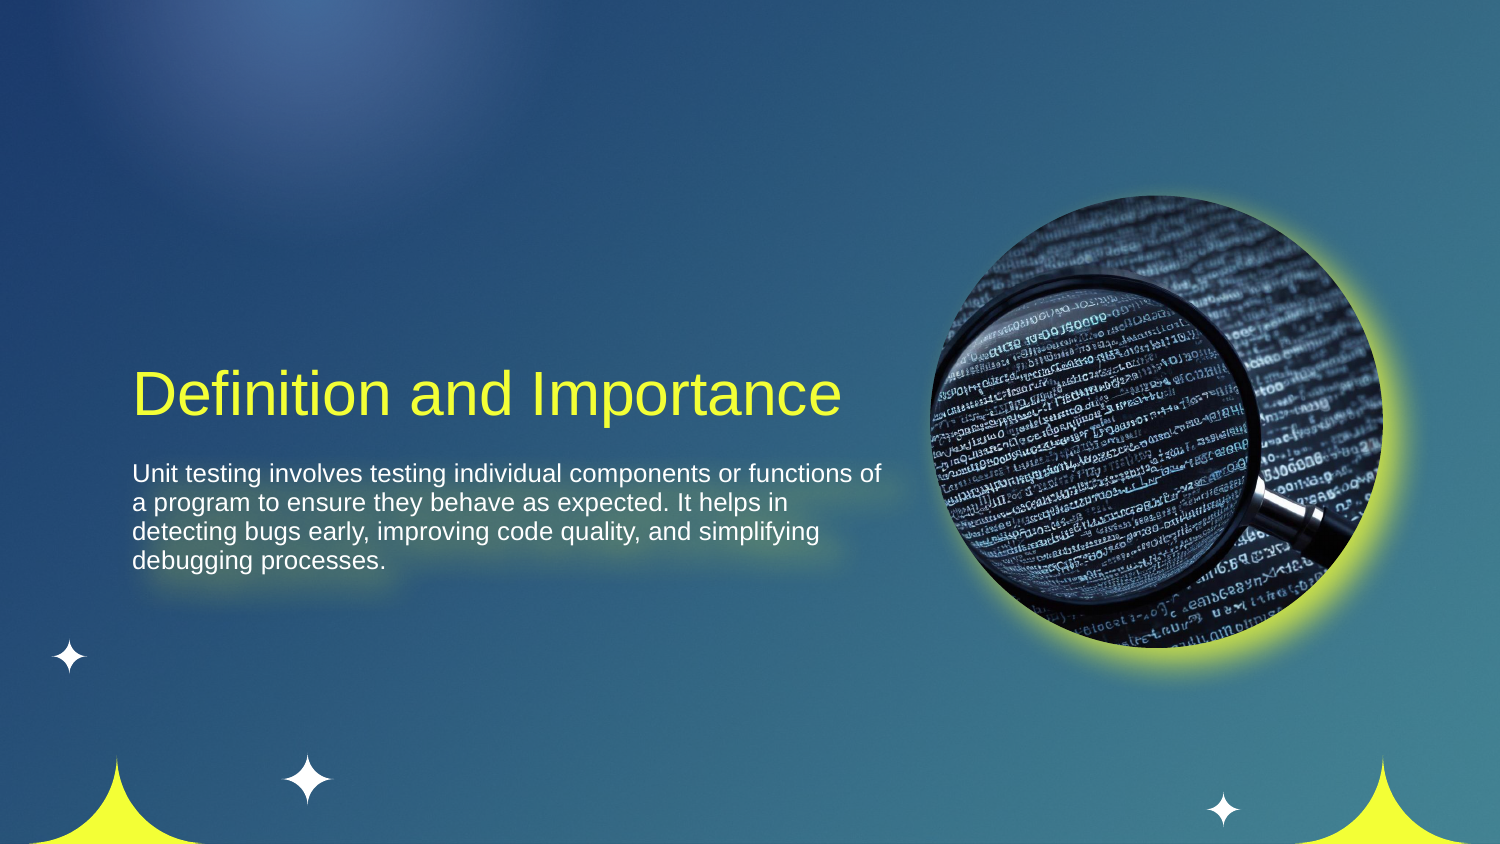

# Definition and Importance
Unit testing involves testing individual components or functions of a program to ensure they behave as expected. It helps in detecting bugs early, improving code quality, and simplifying debugging processes.